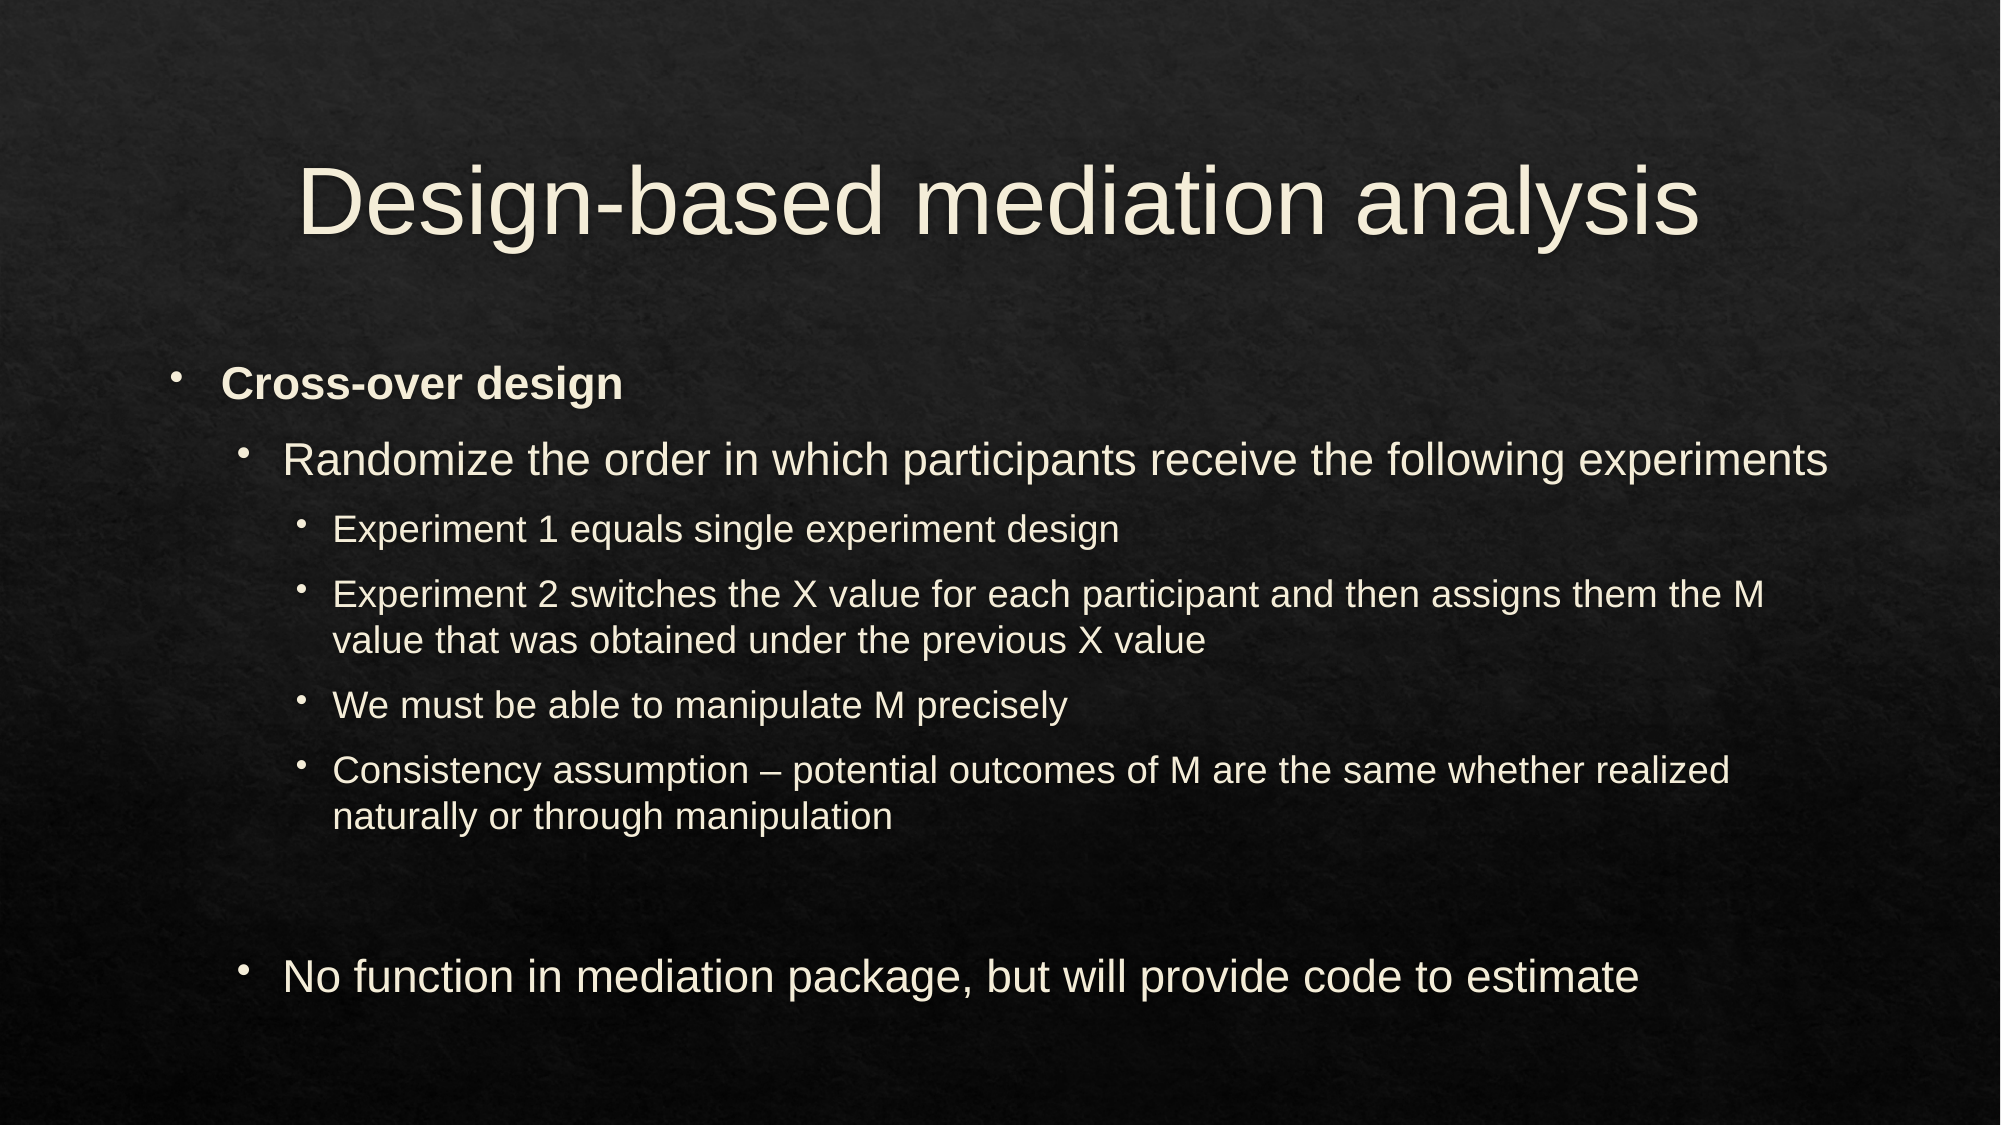

# Design-based mediation analysis
Cross-over design
Randomize the order in which participants receive the following experiments
Experiment 1 equals single experiment design
Experiment 2 switches the X value for each participant and then assigns them the M value that was obtained under the previous X value
We must be able to manipulate M precisely
Consistency assumption – potential outcomes of M are the same whether realized naturally or through manipulation

No function in mediation package, but will provide code to estimate